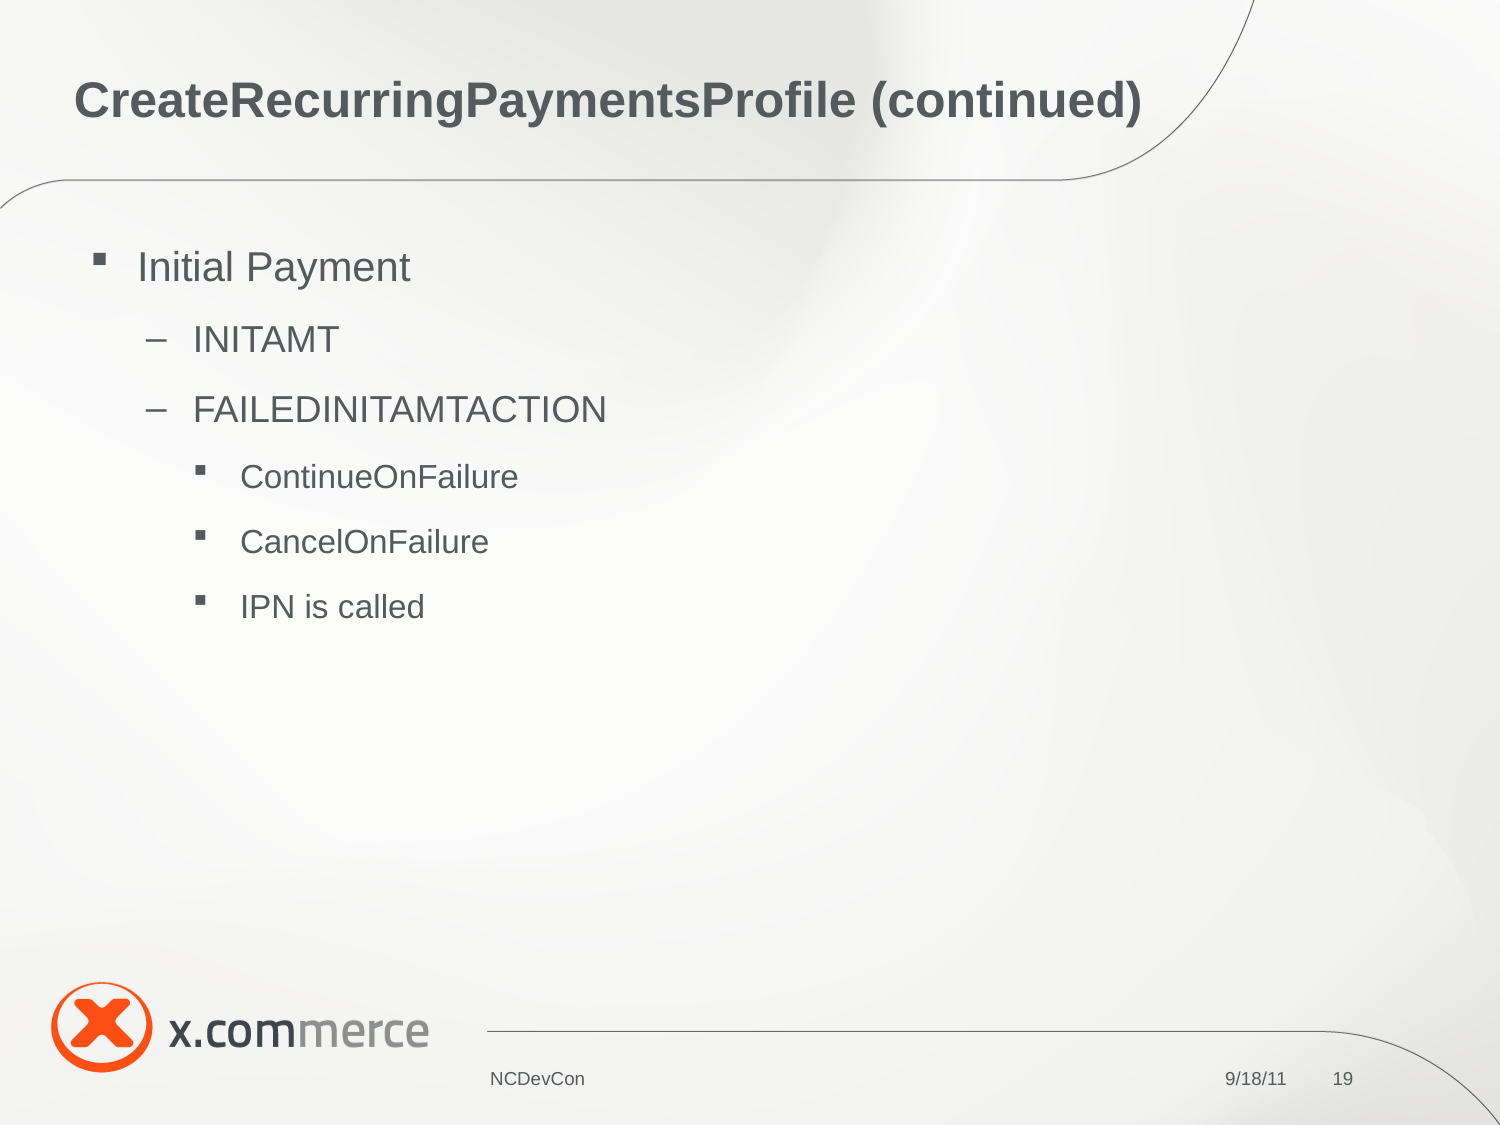

# CreateRecurringPaymentsProfile (continued)
Initial Payment
INITAMT
FAILEDINITAMTACTION
ContinueOnFailure
CancelOnFailure
IPN is called

NCDevCon
9/18/11
19